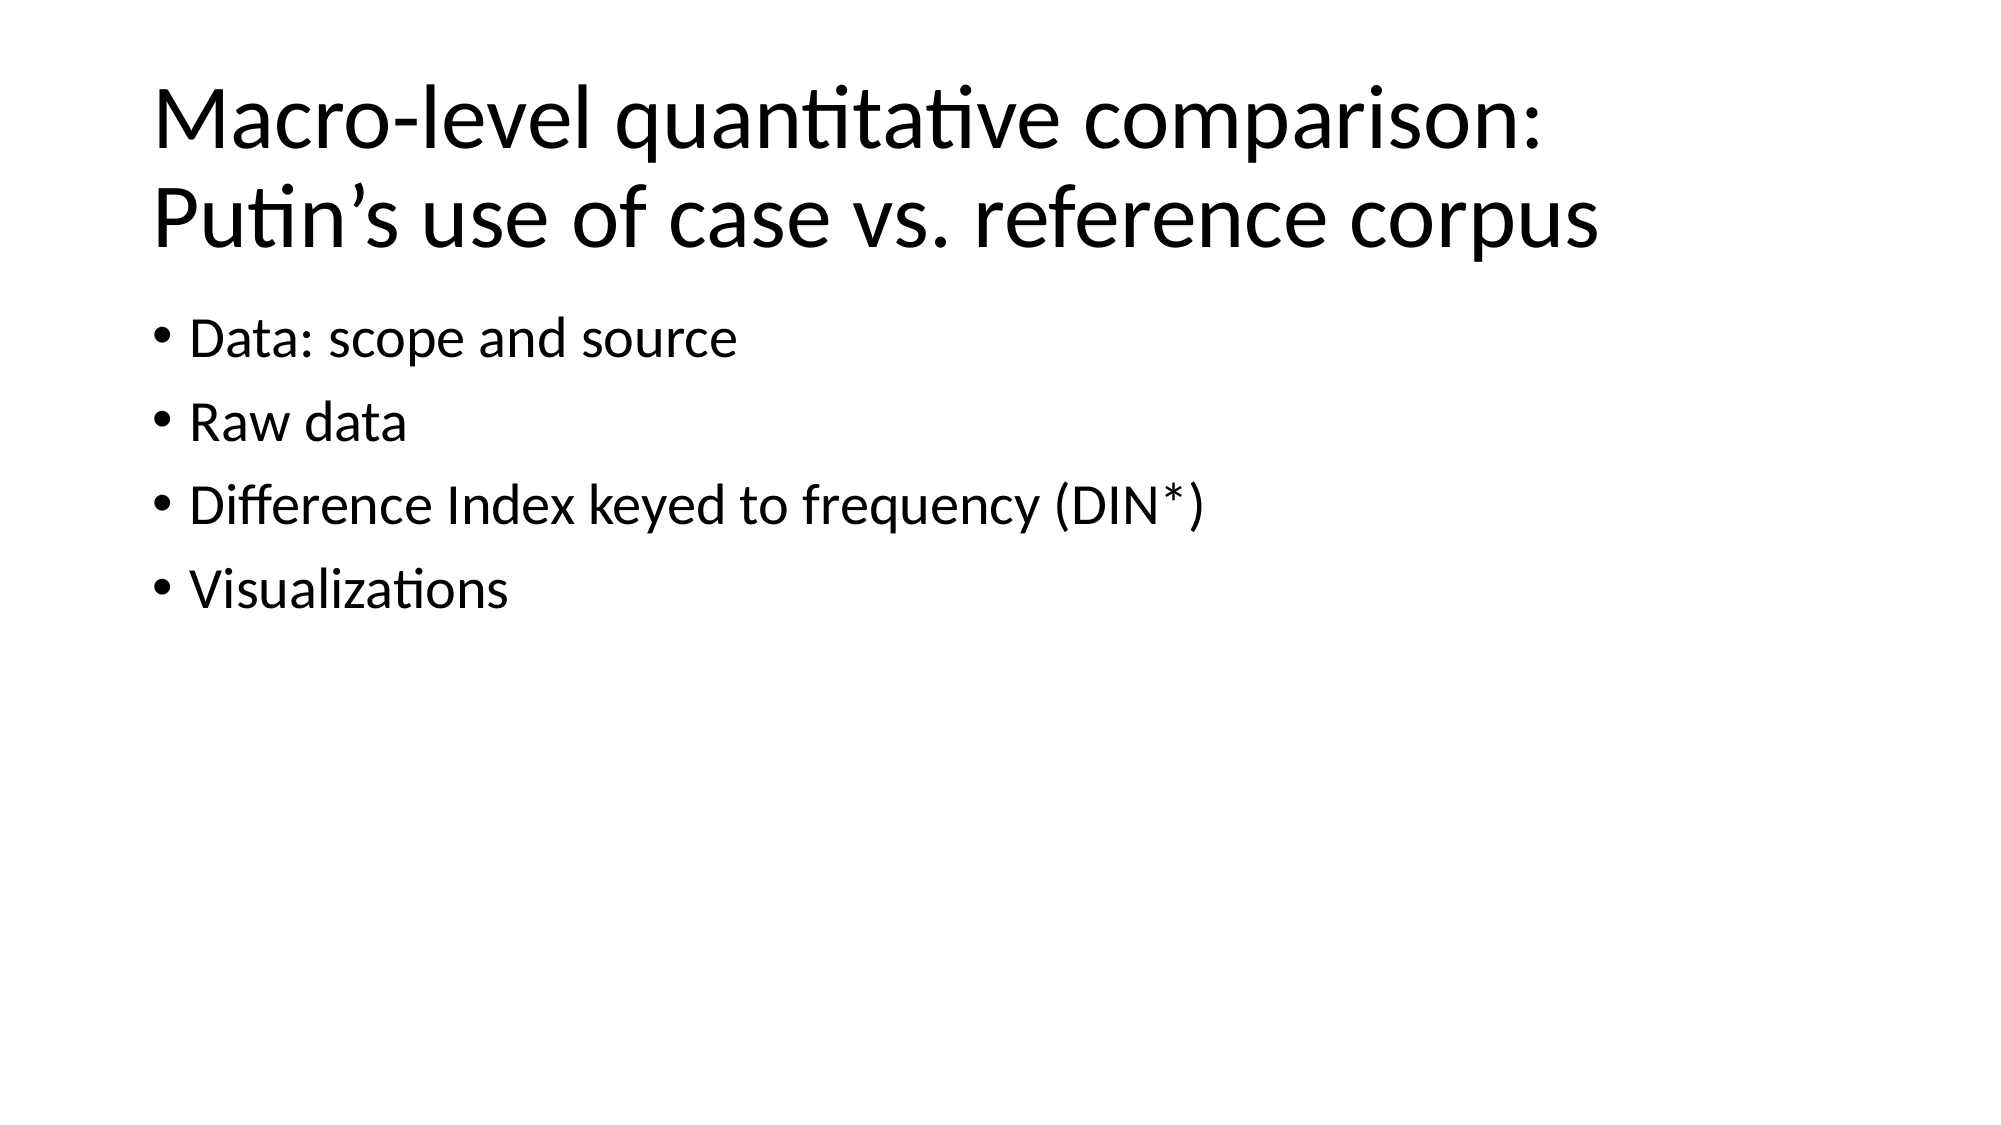

# Macro-level quantitative comparison: Putin’s use of case vs. reference corpus
Data: scope and source
Raw data
Difference Index keyed to frequency (DIN*)
Visualizations